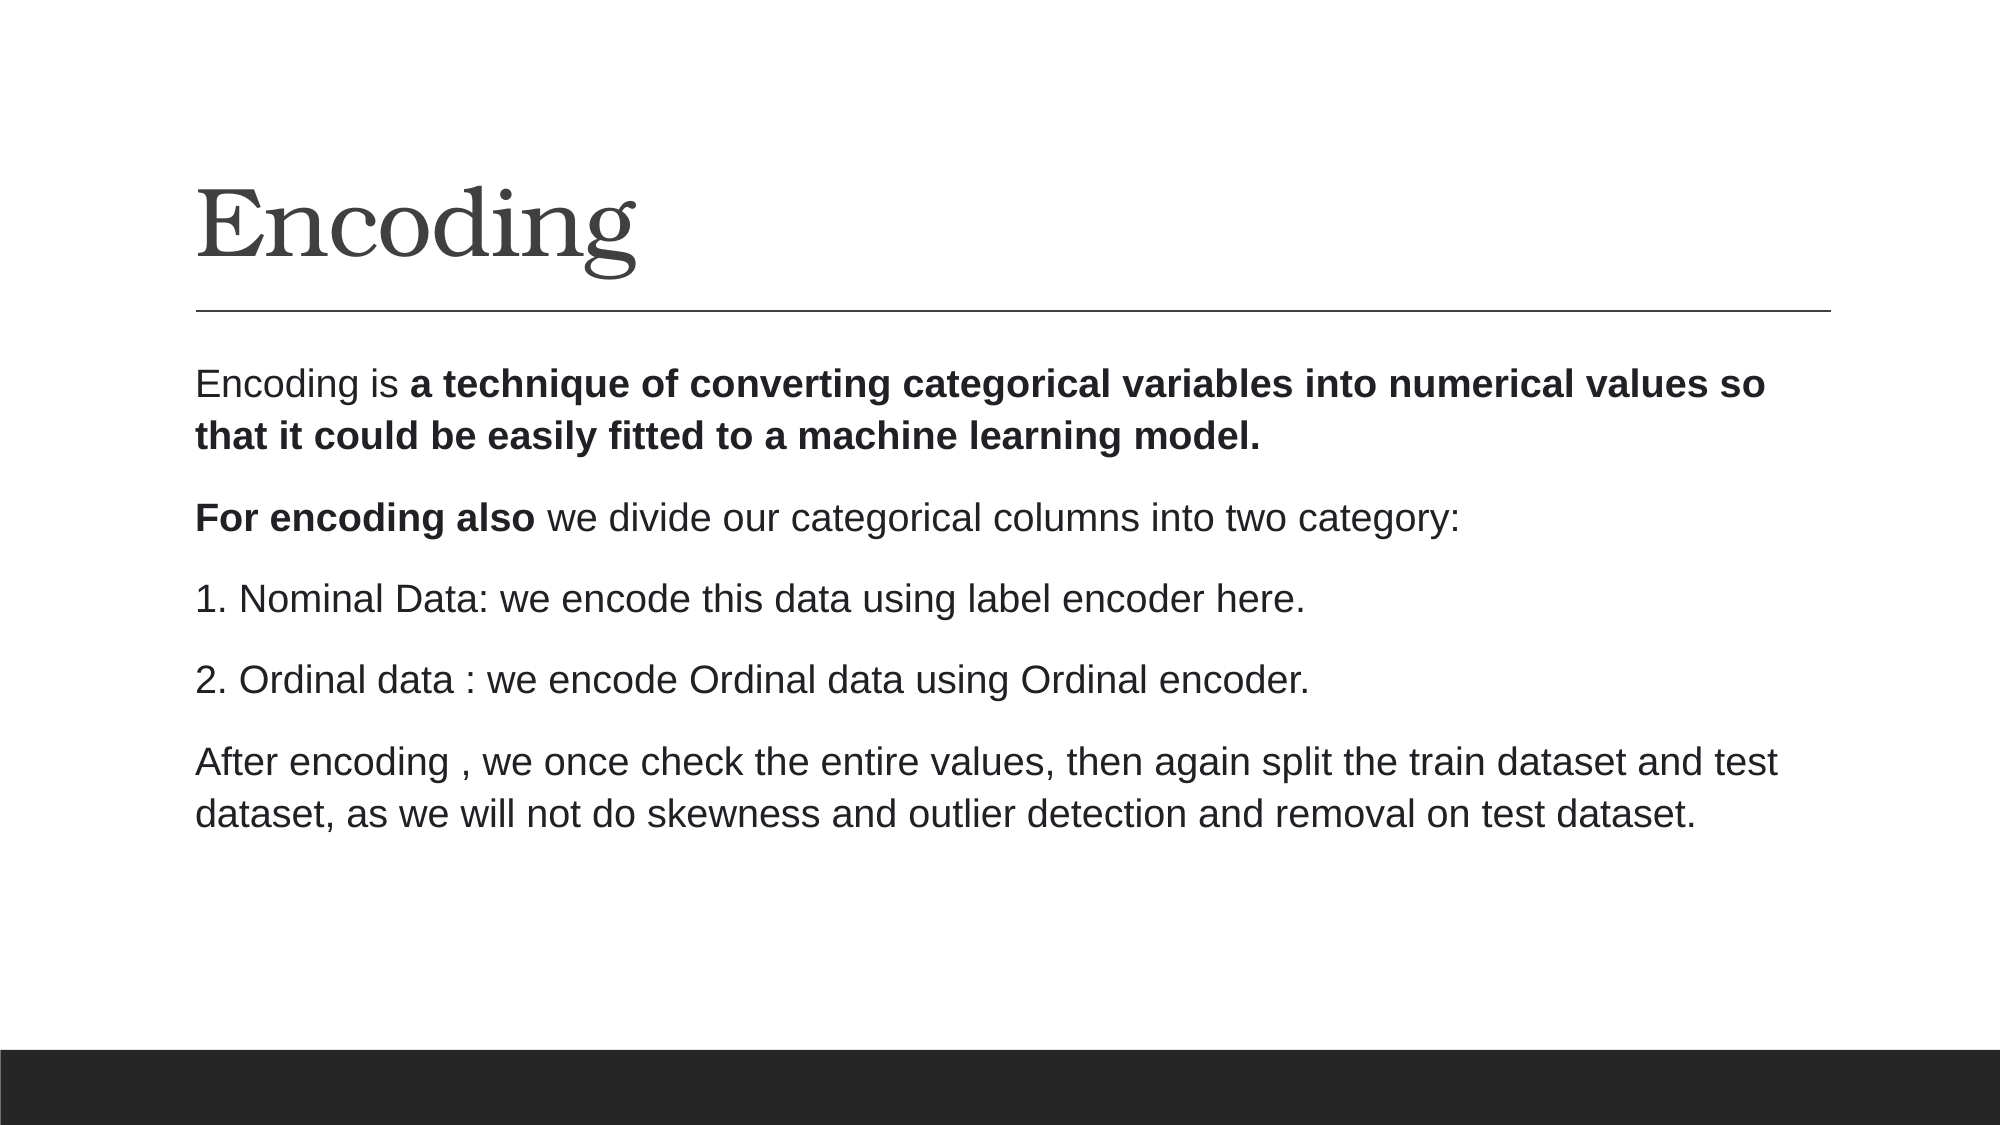

# Encoding
Encoding is a technique of converting categorical variables into numerical values so that it could be easily fitted to a machine learning model.
For encoding also we divide our categorical columns into two category:
1. Nominal Data: we encode this data using label encoder here.
2. Ordinal data : we encode Ordinal data using Ordinal encoder.
After encoding , we once check the entire values, then again split the train dataset and test dataset, as we will not do skewness and outlier detection and removal on test dataset.